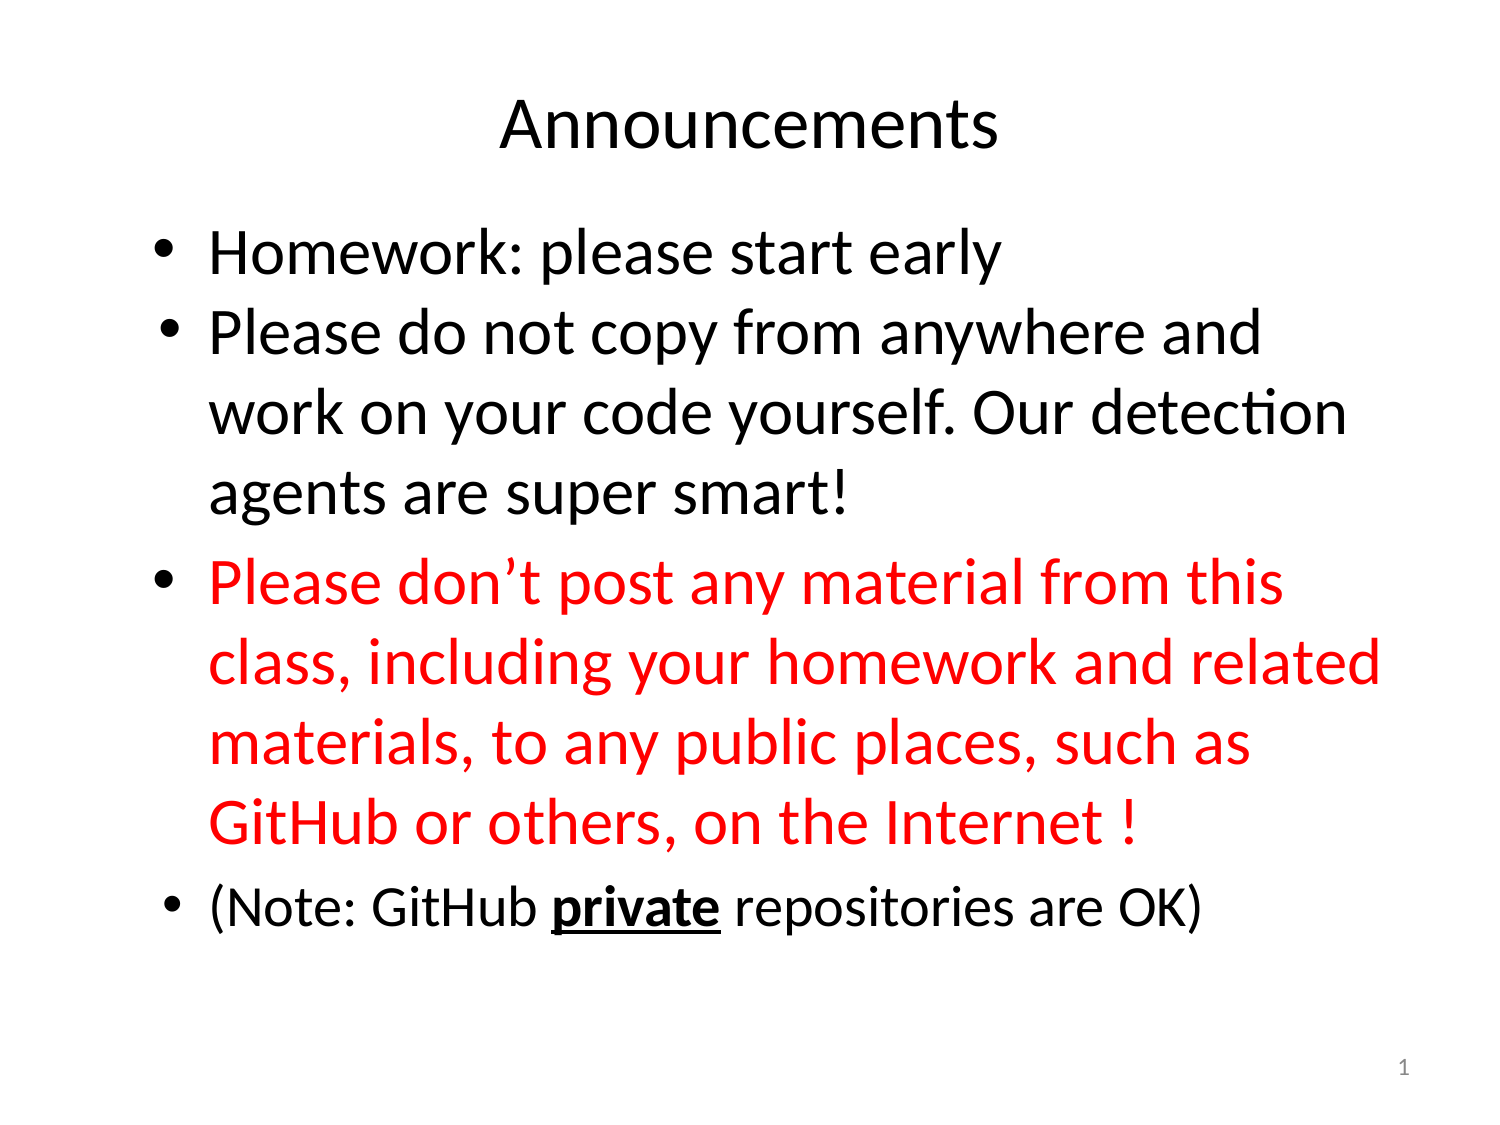

# Announcements
Homework: please start early
Please do not copy from anywhere and work on your code yourself. Our detection agents are super smart!
Please don’t post any material from this class, including your homework and related materials, to any public places, such as GitHub or others, on the Internet !
(Note: GitHub private repositories are OK)
1